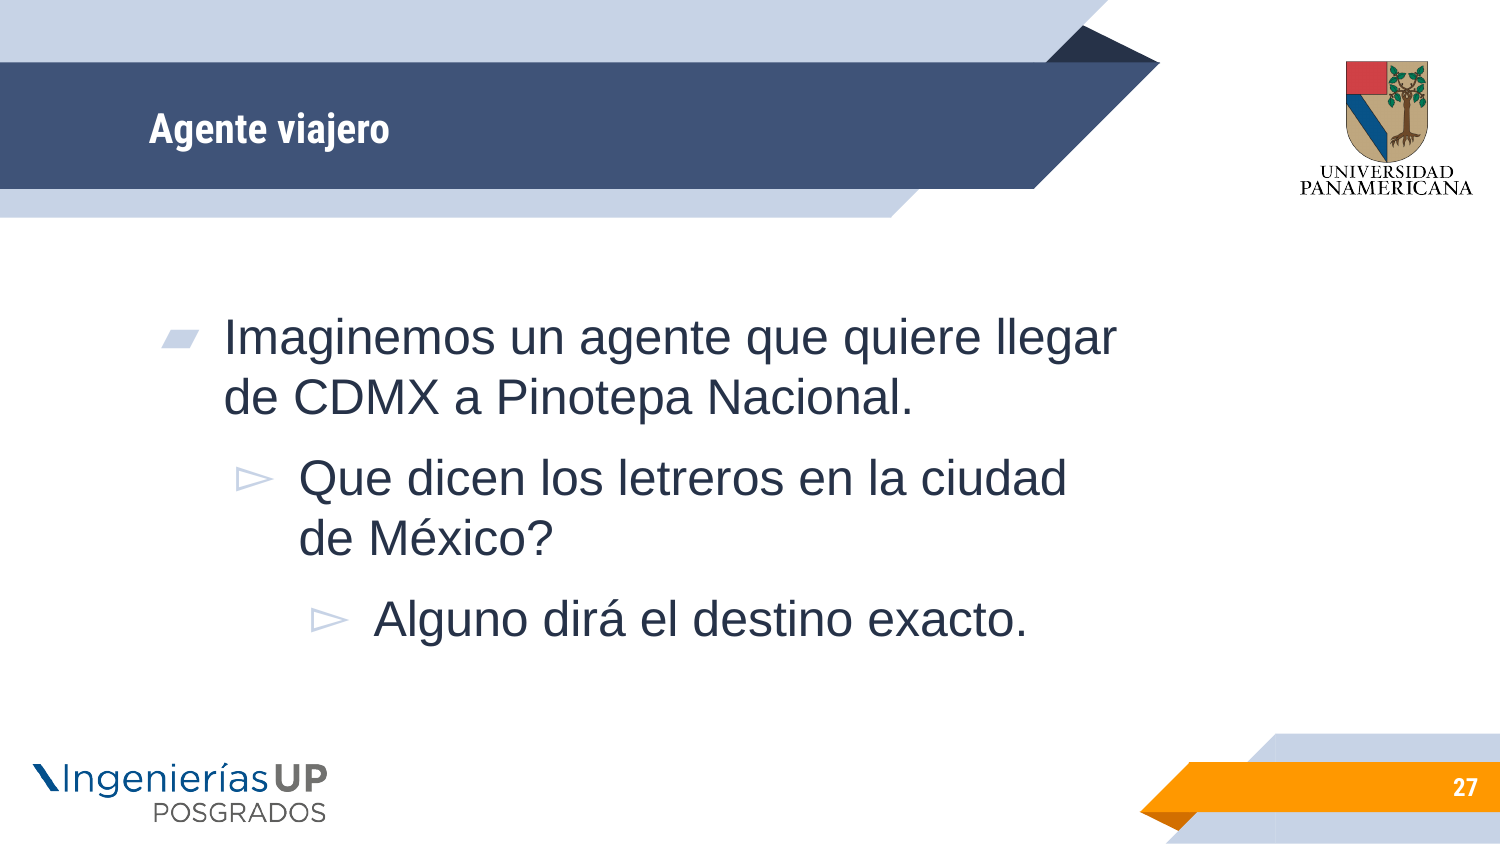

# Agente viajero
Imaginemos un agente que quiere llegar de CDMX a Pinotepa Nacional.
Que dicen los letreros en la ciudad de México?
Alguno dirá el destino exacto.
27